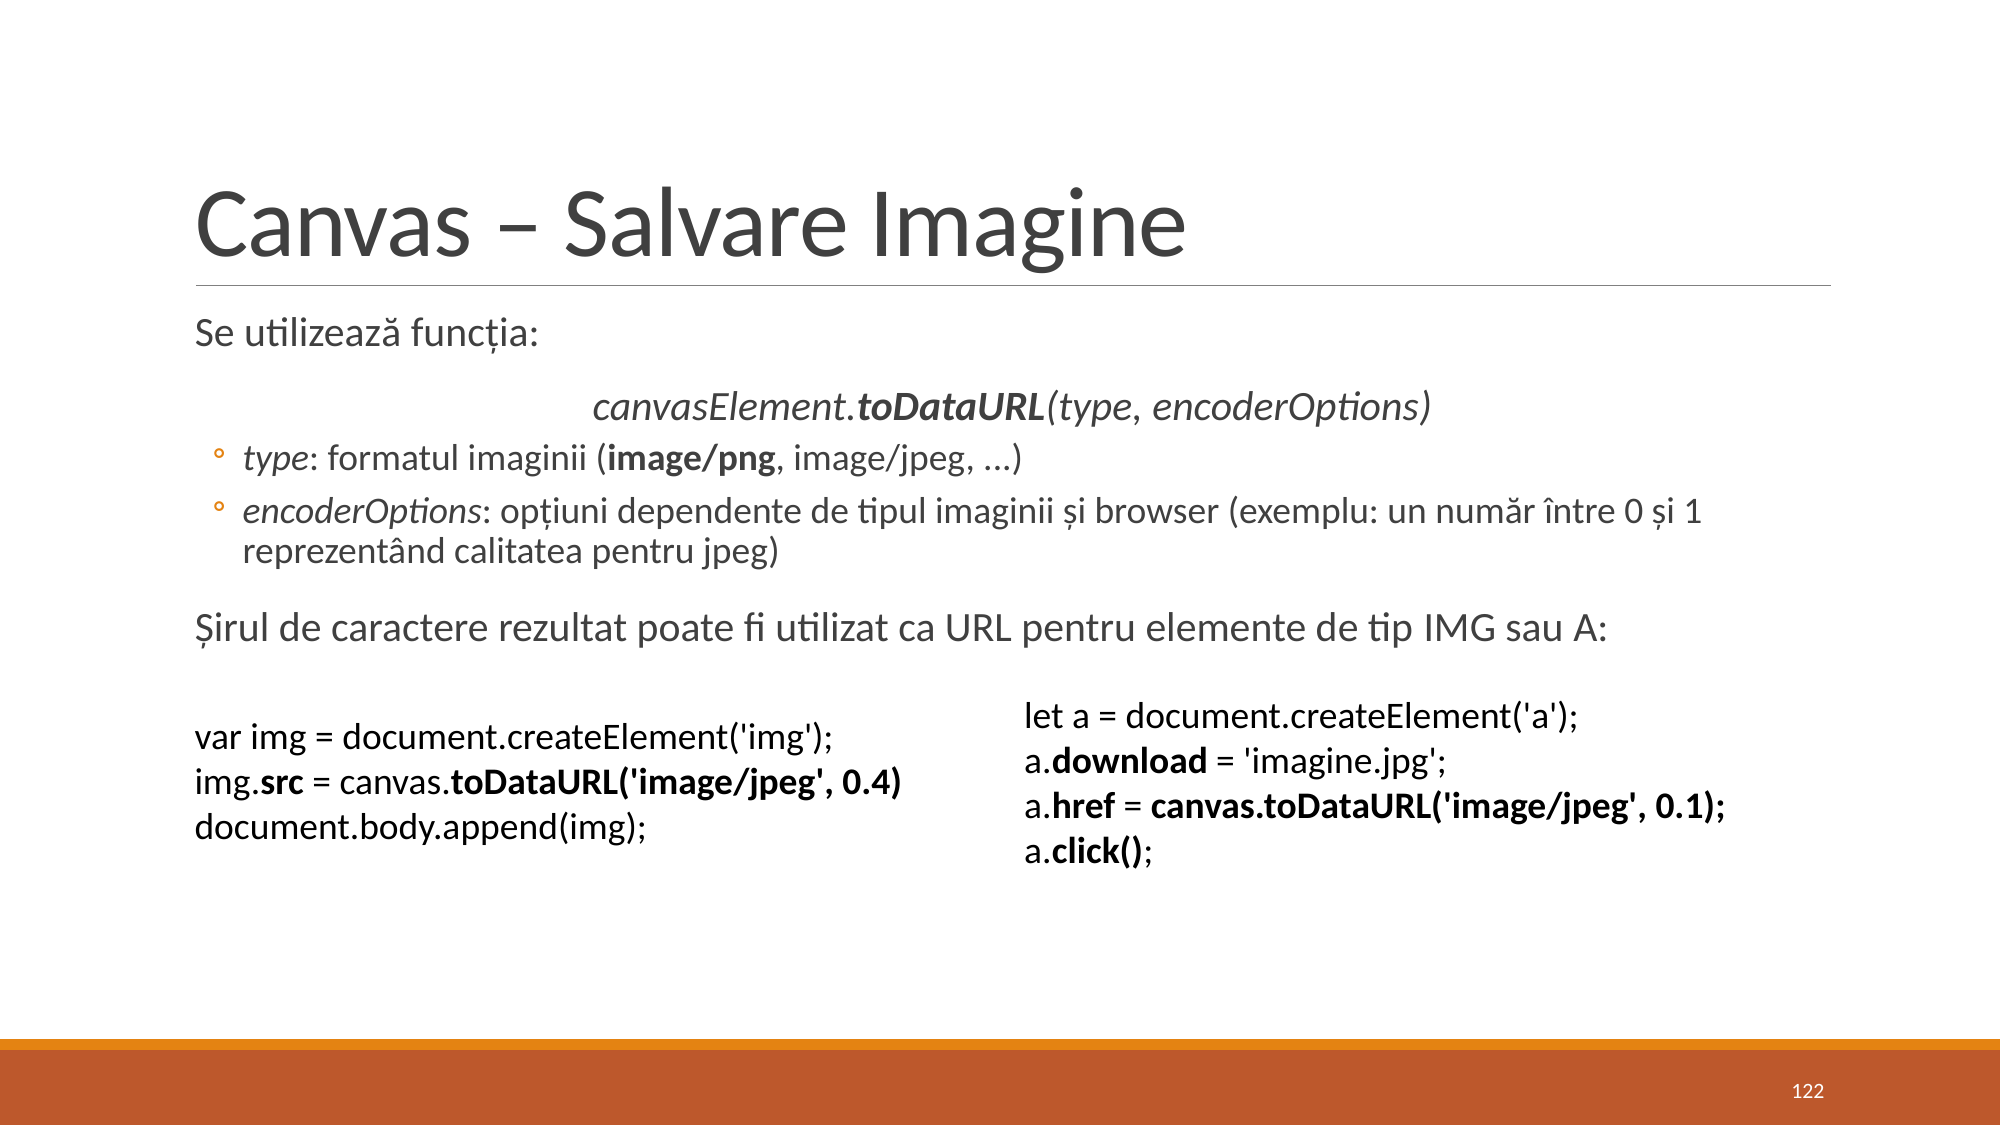

# Canvas – Salvare Imagine
Se utilizează funcția:
canvasElement.toDataURL(type, encoderOptions)
type: formatul imaginii (image/png, image/jpeg, ...)
encoderOptions: opțiuni dependente de tipul imaginii și browser (exemplu: un număr între 0 și 1 reprezentând calitatea pentru jpeg)
Șirul de caractere rezultat poate fi utilizat ca URL pentru elemente de tip IMG sau A:

let a = document.createElement('a');
a.download = 'imagine.jpg';
a.href = canvas.toDataURL('image/jpeg', 0.1);
a.click();
var img = document.createElement('img');
img.src = canvas.toDataURL('image/jpeg', 0.4)
document.body.append(img);

122